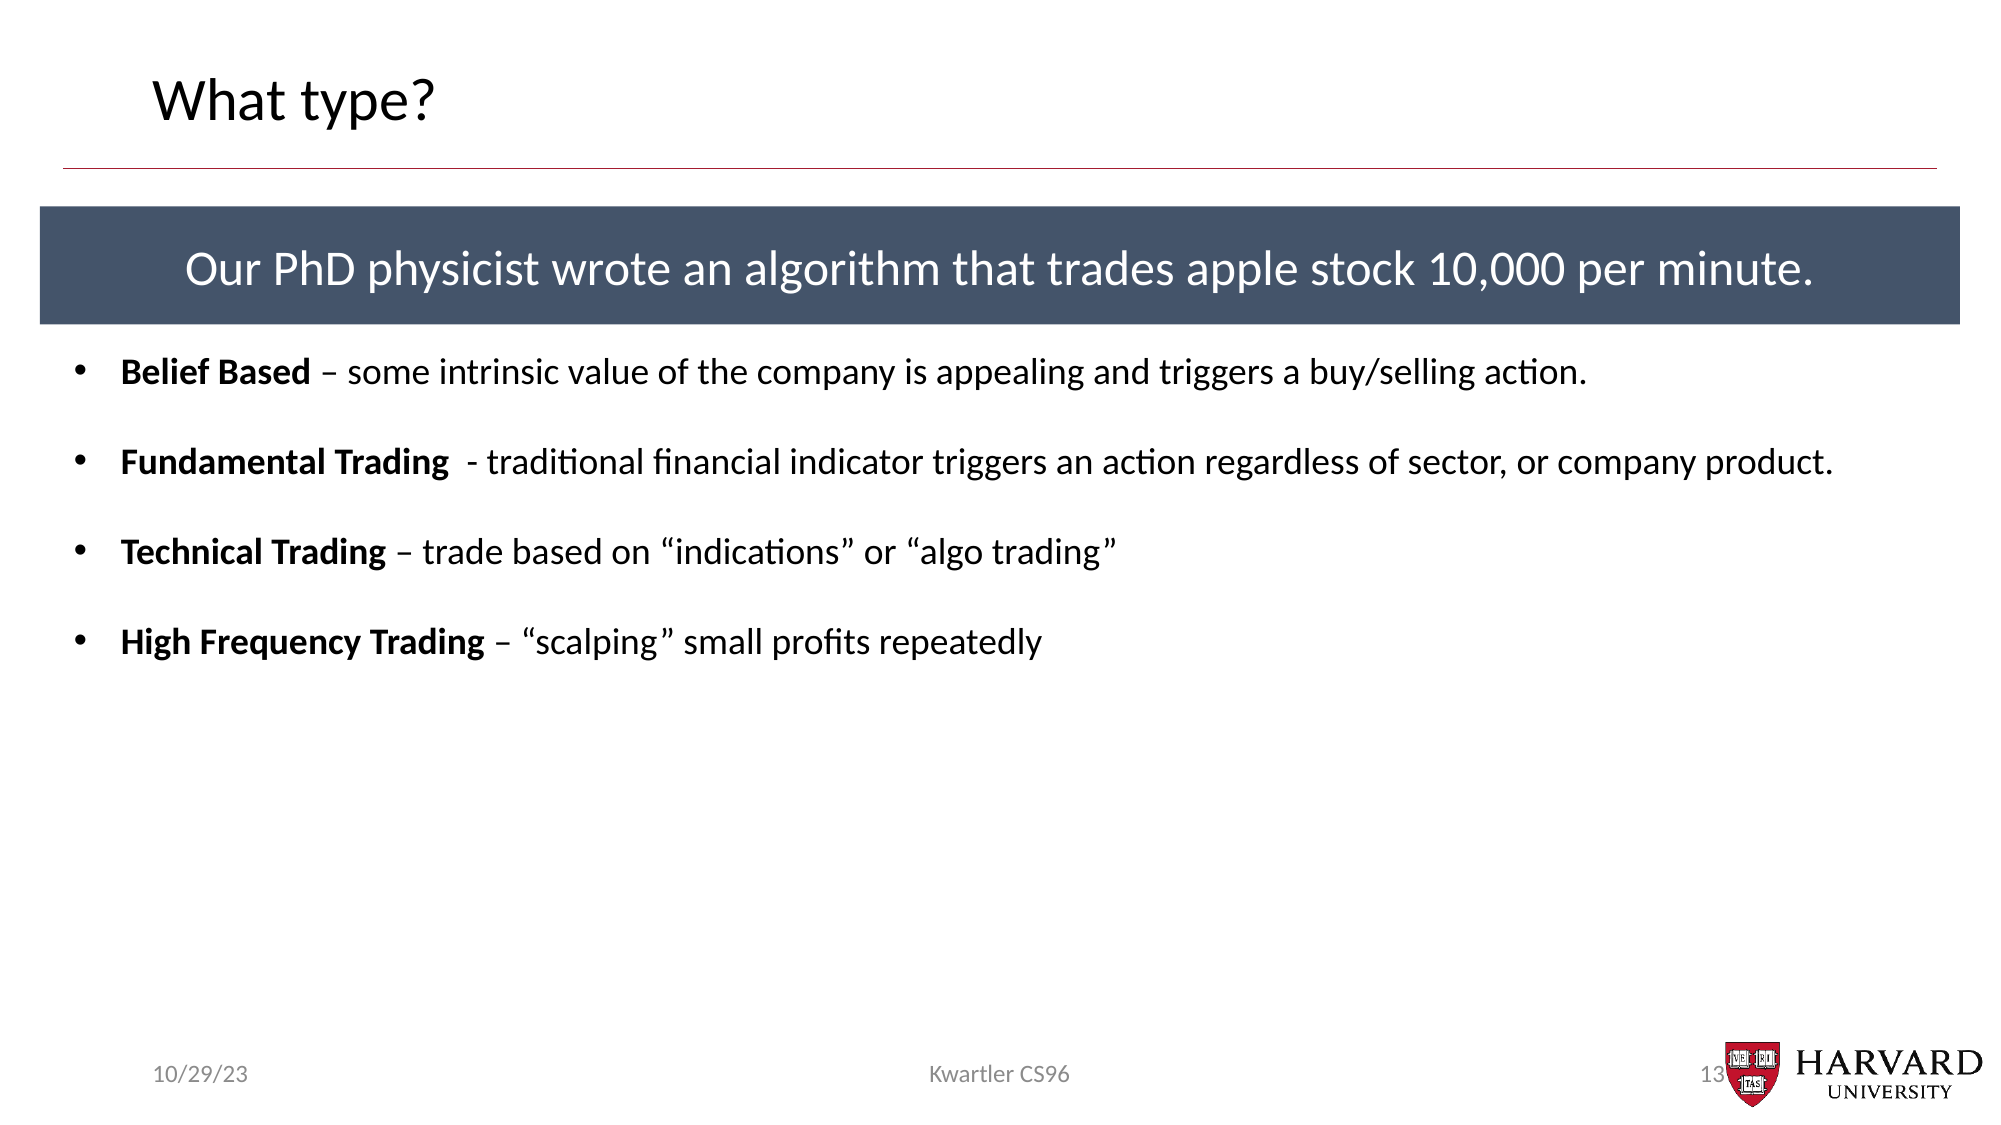

# What type?
Our PhD physicist wrote an algorithm that trades apple stock 10,000 per minute.
Belief Based – some intrinsic value of the company is appealing and triggers a buy/selling action.

Fundamental Trading  - traditional financial indicator triggers an action regardless of sector, or company product.

Technical Trading – trade based on “indications” or “algo trading”

High Frequency Trading – “scalping” small profits repeatedly
10/29/23
Kwartler CS96
13